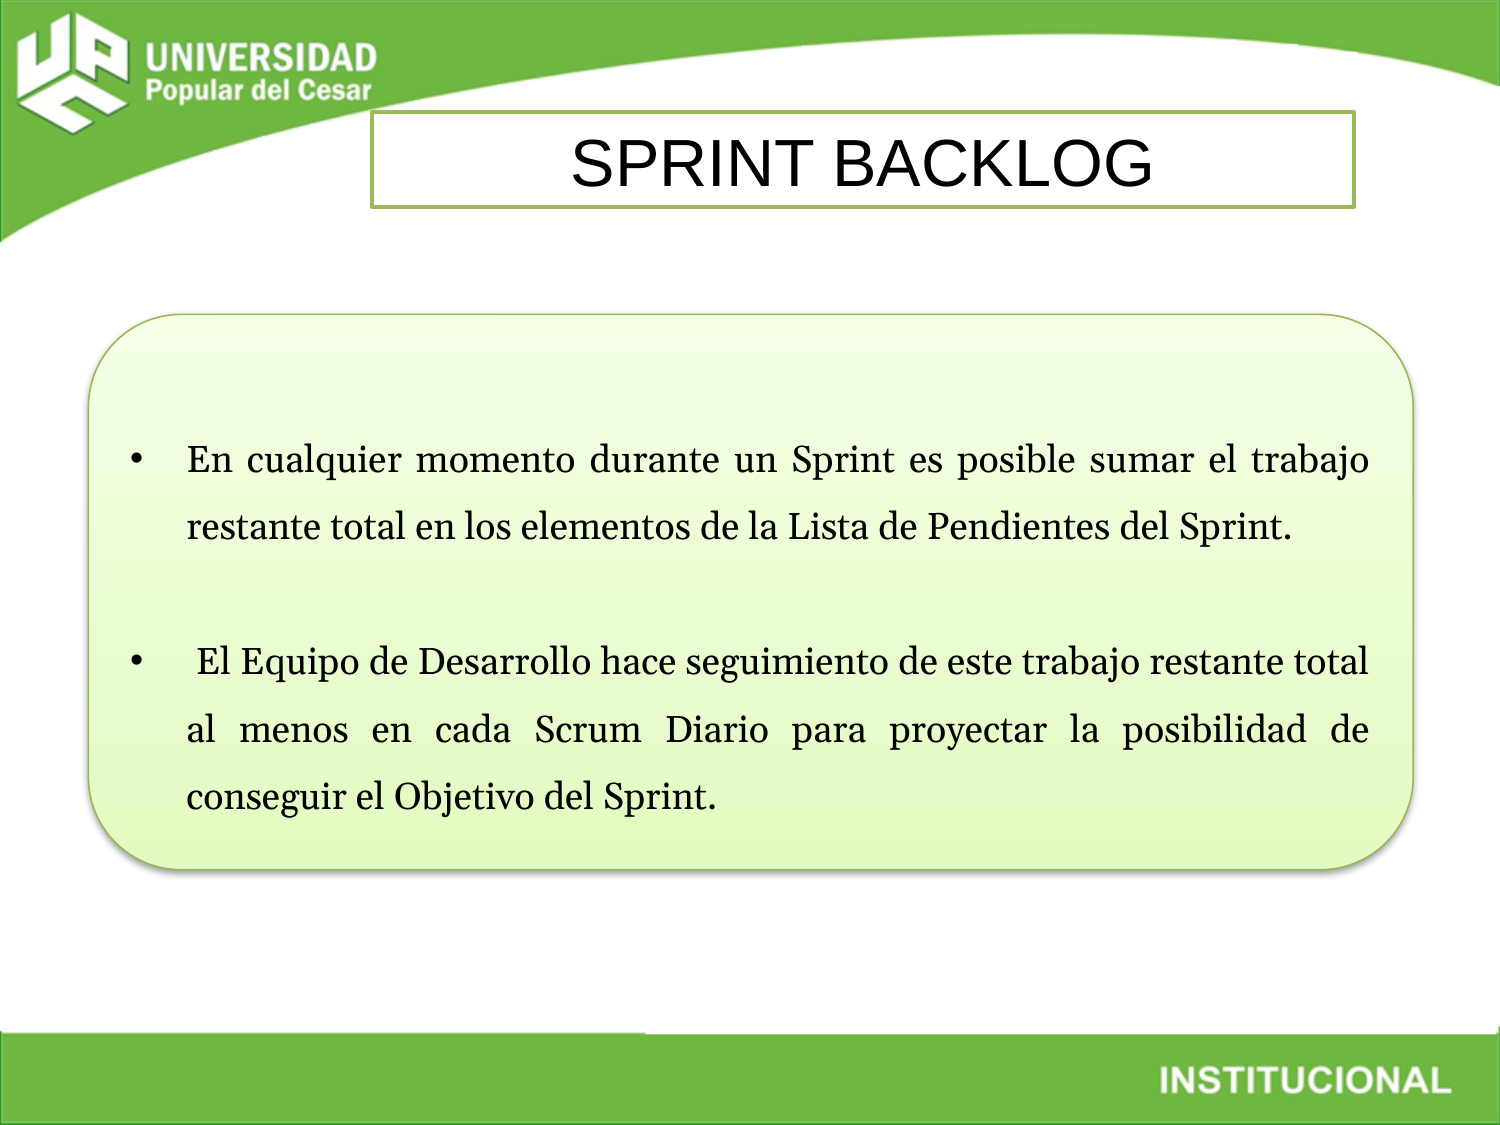

SPRINT BACKLOG

En cualquier momento durante un Sprint es posible sumar el trabajo restante total en los elementos de la Lista de Pendientes del Sprint.

 El Equipo de Desarrollo hace seguimiento de este trabajo restante total al menos en cada Scrum Diario para proyectar la posibilidad de conseguir el Objetivo del Sprint.